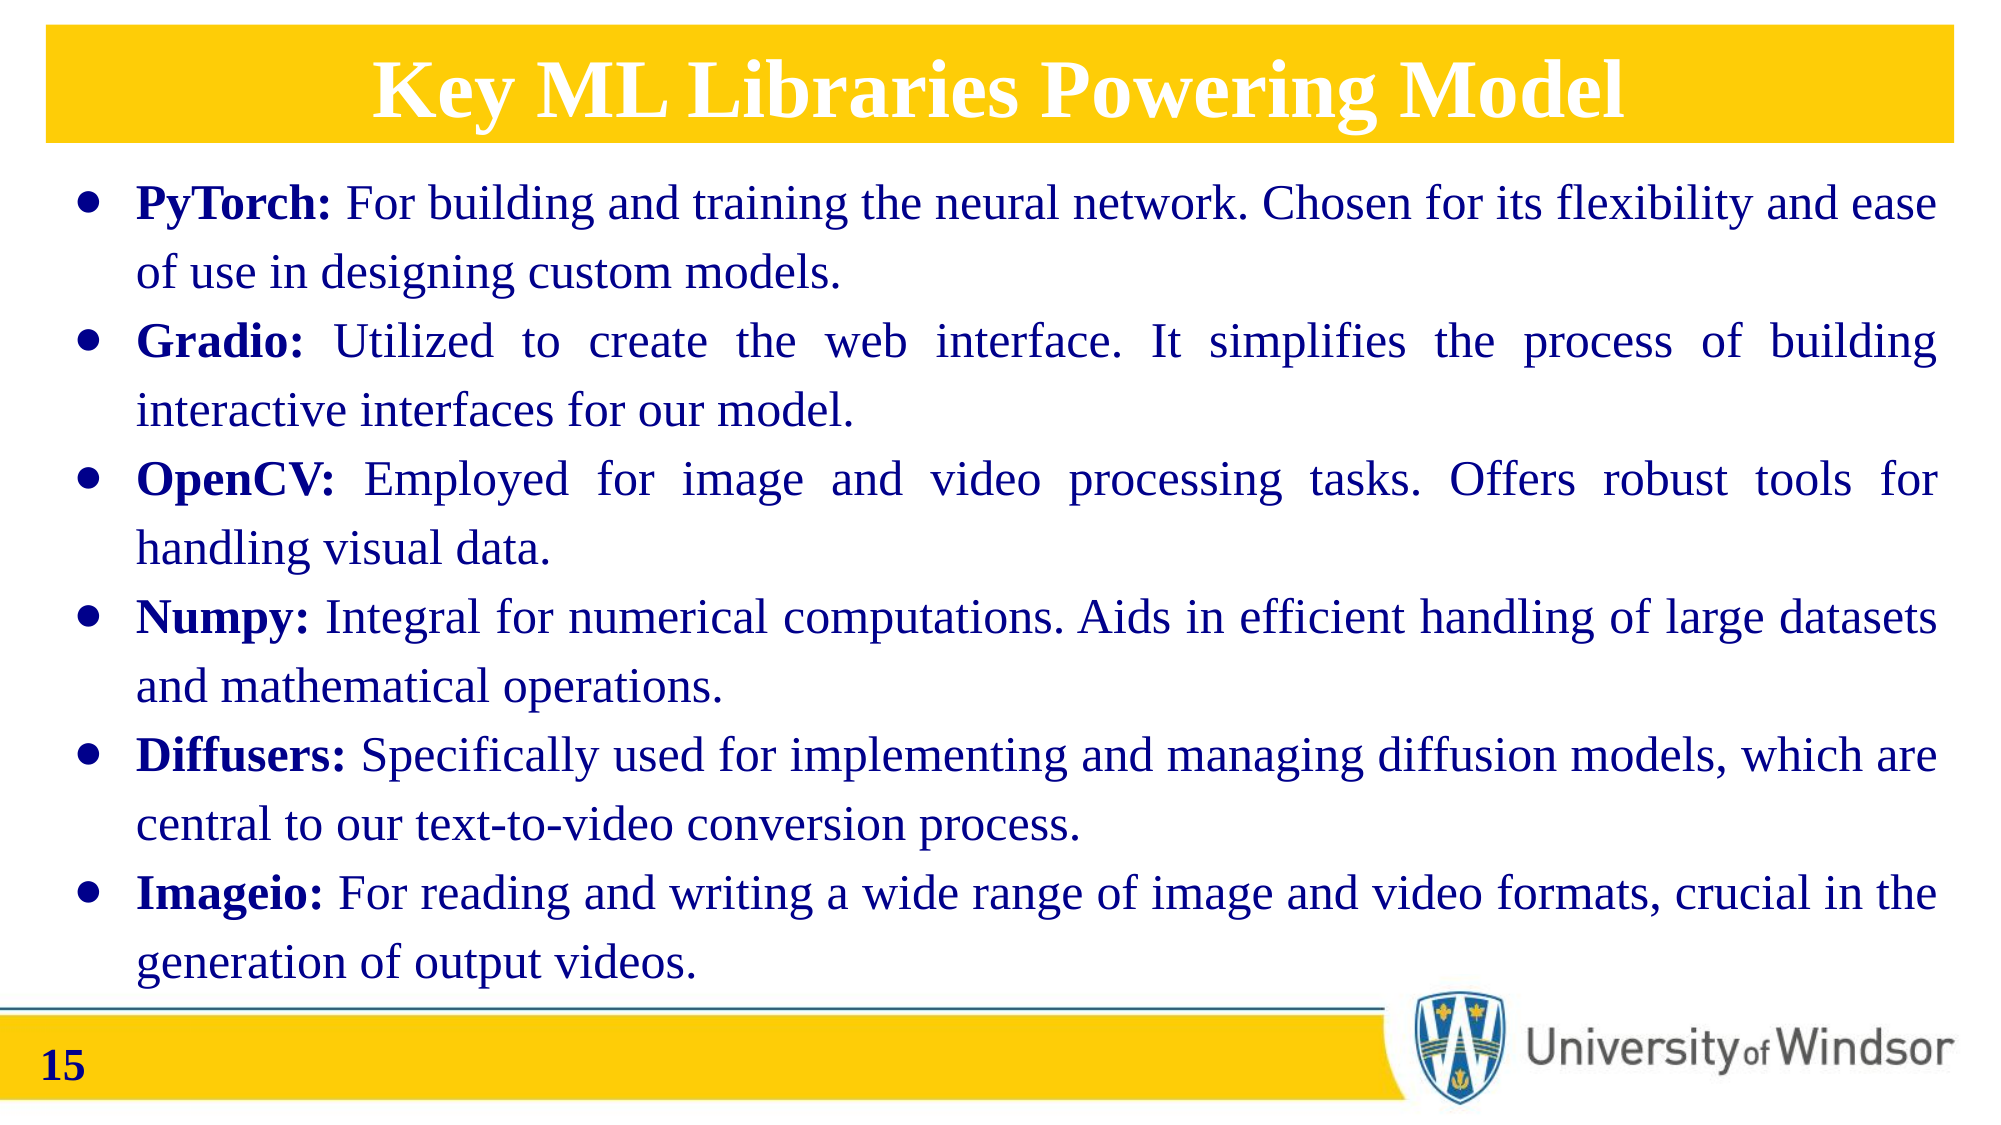

Key ML Libraries Powering Model
PyTorch: For building and training the neural network. Chosen for its flexibility and ease of use in designing custom models.
Gradio: Utilized to create the web interface. It simplifies the process of building interactive interfaces for our model.
OpenCV: Employed for image and video processing tasks. Offers robust tools for handling visual data.
Numpy: Integral for numerical computations. Aids in efficient handling of large datasets and mathematical operations.
Diffusers: Specifically used for implementing and managing diffusion models, which are central to our text-to-video conversion process.
Imageio: For reading and writing a wide range of image and video formats, crucial in the generation of output videos.
15